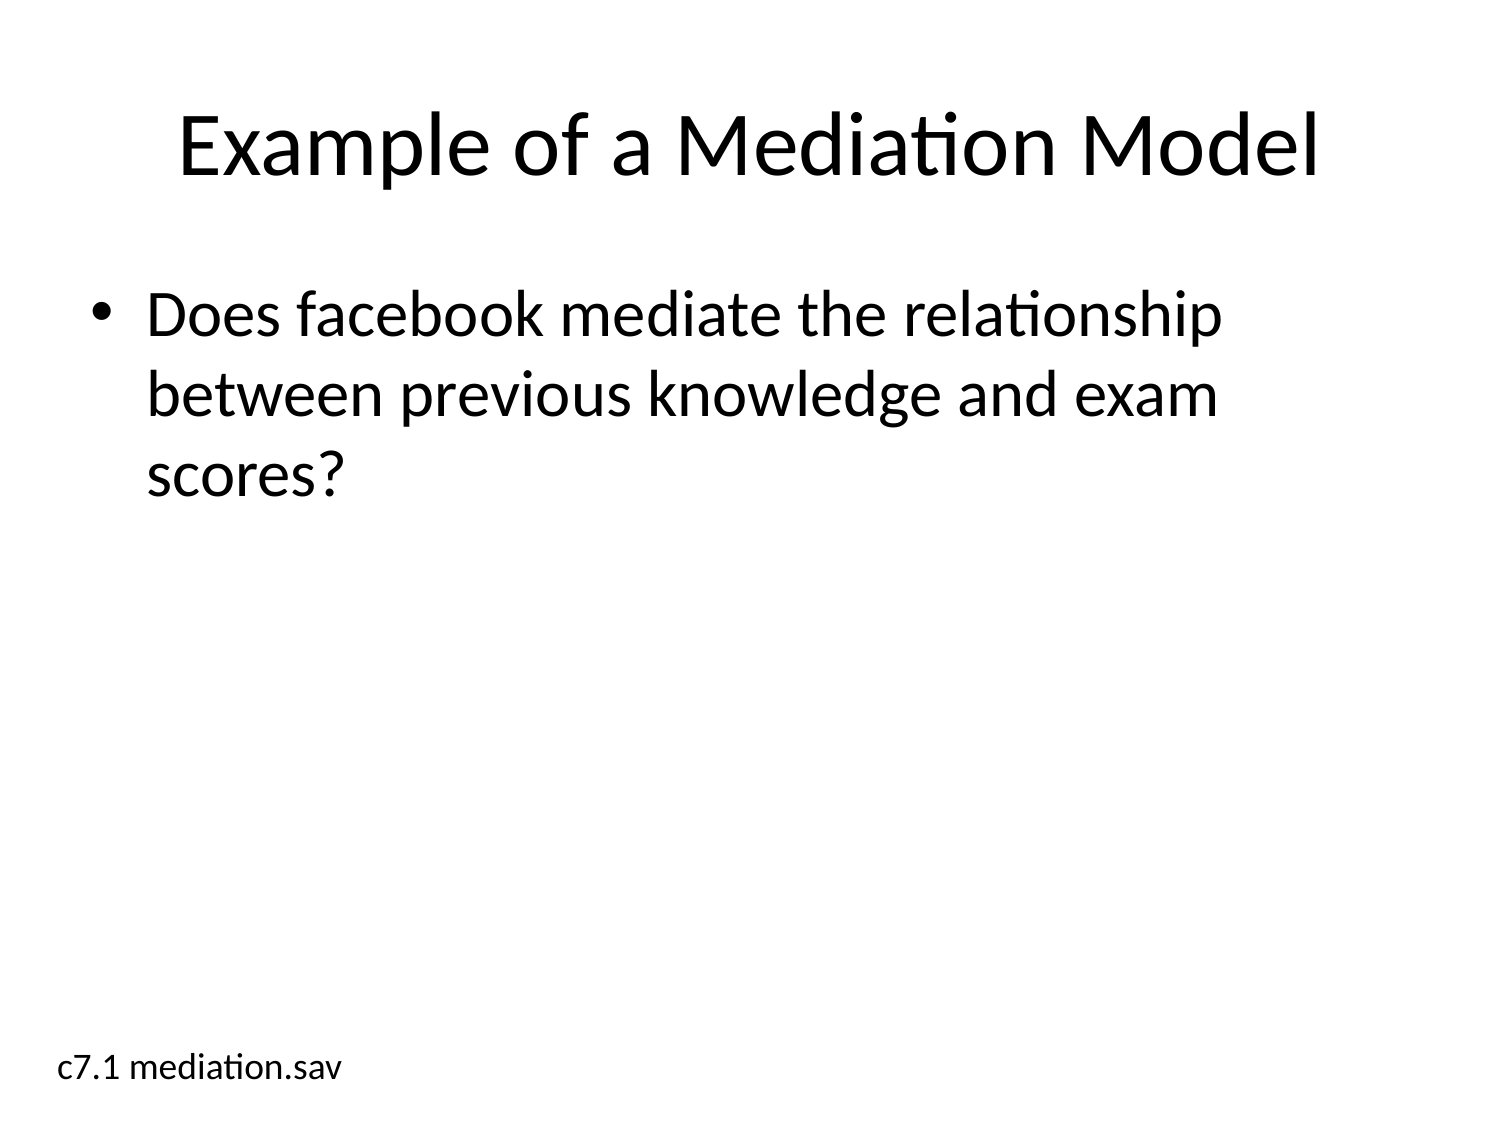

# Example of a Mediation Model
Does facebook mediate the relationship between previous knowledge and exam scores?
c7.1 mediation.sav